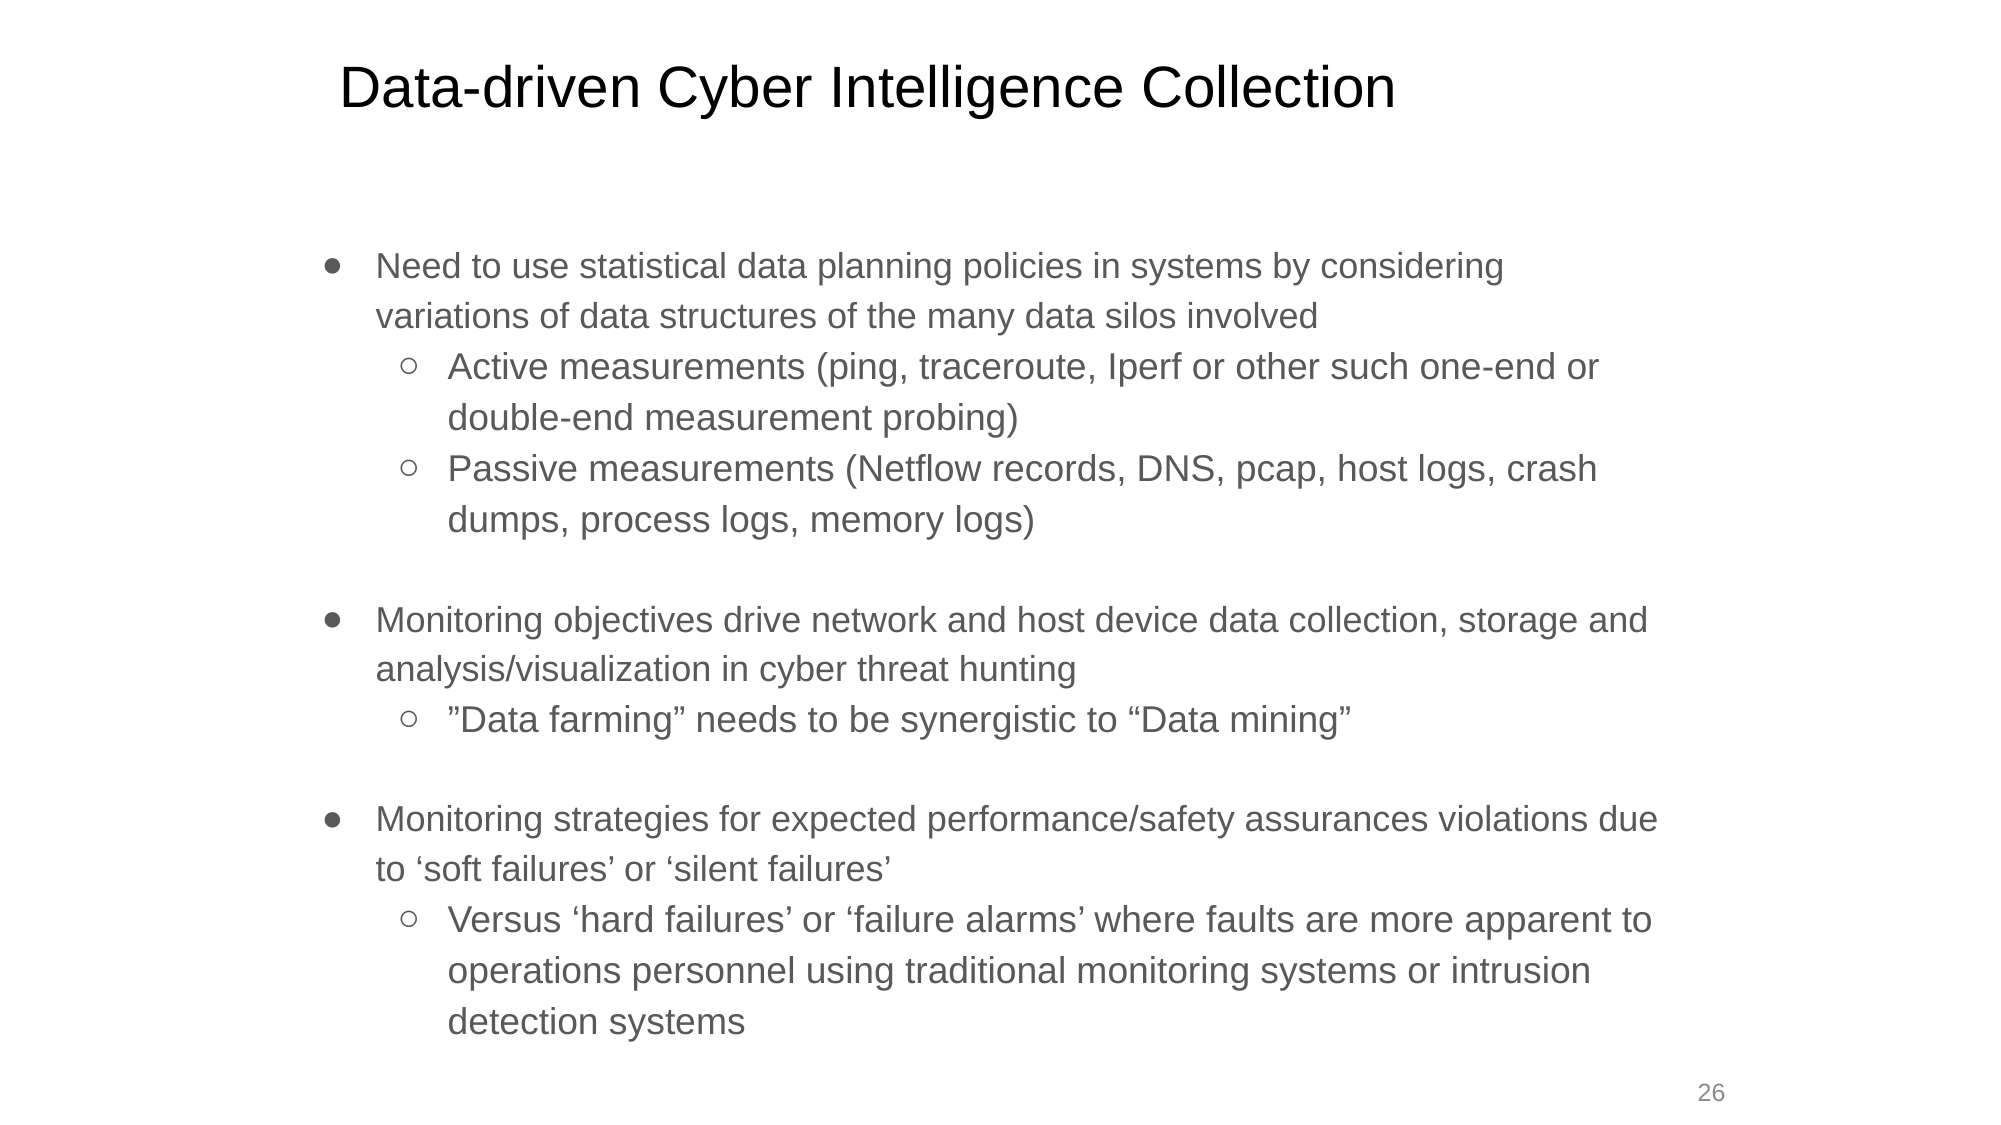

# Data-driven Cyber Intelligence Collection
Need to use statistical data planning policies in systems by considering variations of data structures of the many data silos involved
Active measurements (ping, traceroute, Iperf or other such one-end or double-end measurement probing)
Passive measurements (Netflow records, DNS, pcap, host logs, crash dumps, process logs, memory logs)

Monitoring objectives drive network and host device data collection, storage and analysis/visualization in cyber threat hunting
”Data farming” needs to be synergistic to “Data mining”

Monitoring strategies for expected performance/safety assurances violations due to ‘soft failures’ or ‘silent failures’
Versus ‘hard failures’ or ‘failure alarms’ where faults are more apparent to operations personnel using traditional monitoring systems or intrusion detection systems

26